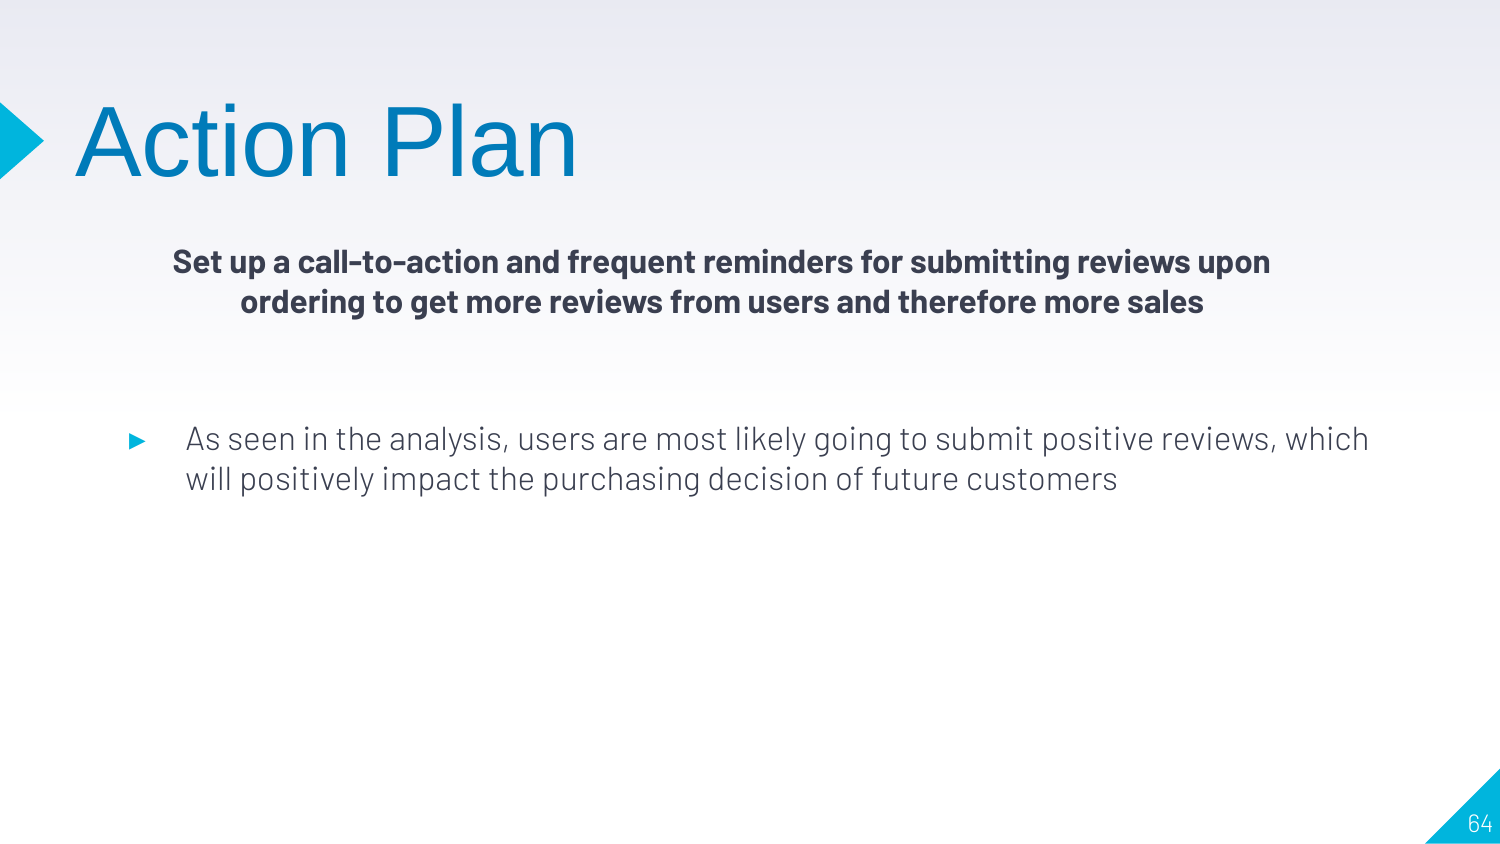

# Action Plan
Set up a call-to-action and frequent reminders for submitting reviews upon ordering to get more reviews from users and therefore more sales

As seen in the analysis, users are most likely going to submit positive reviews, which will positively impact the purchasing decision of future customers

64